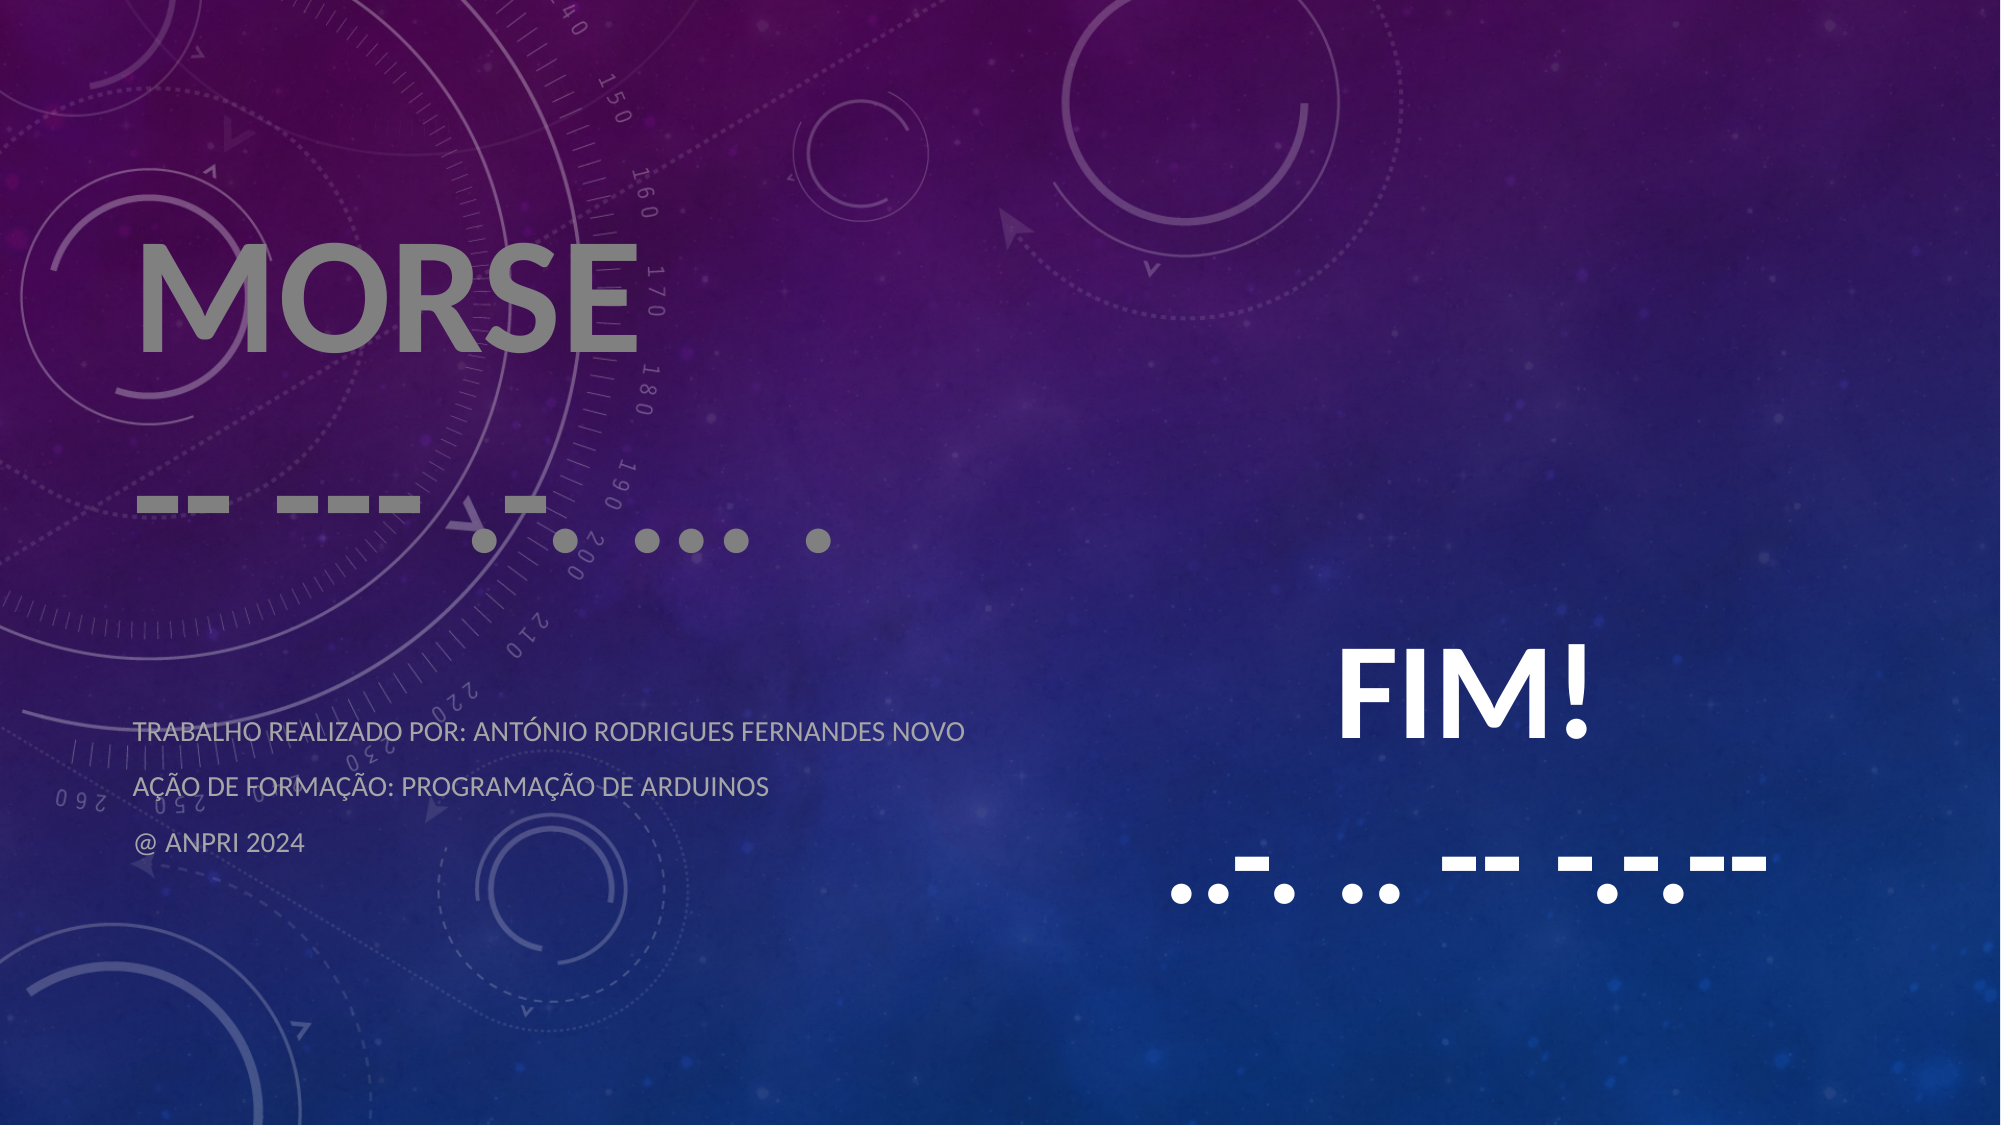

# MORSE -- --- .-. ... .
FIM!
..-. .. -- -.-.--
Trabalho realizado por: António Rodrigues Fernandes Novo
Ação de formação: Programação de Arduinos
@ ANPRI 2024